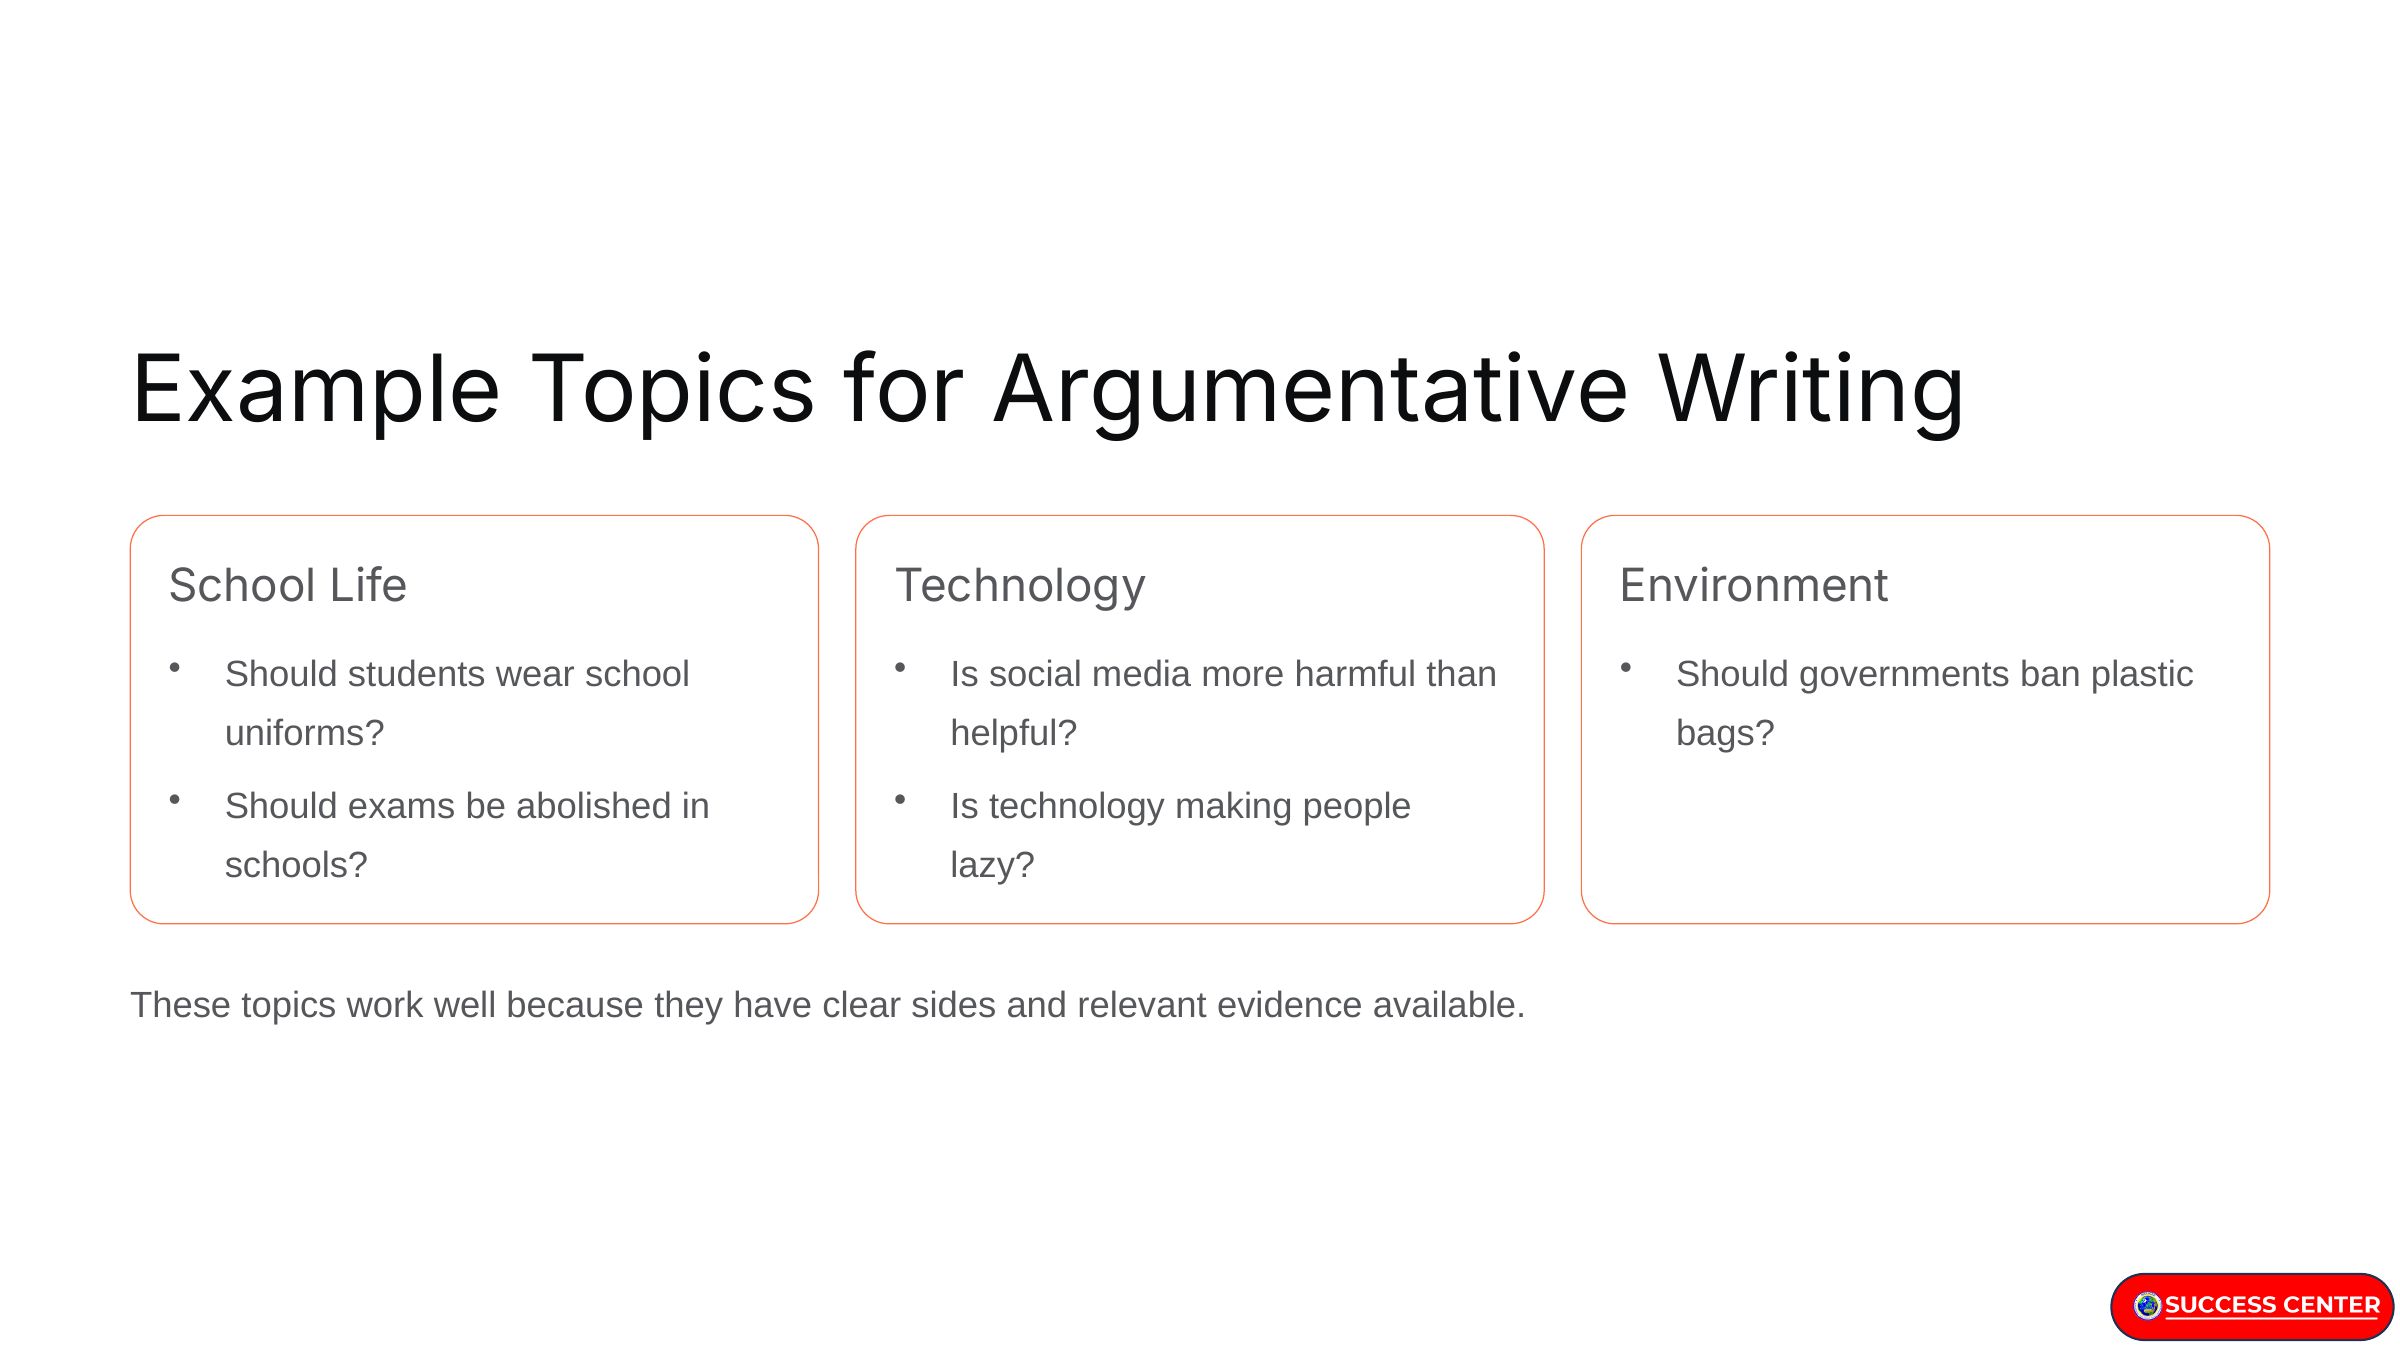

Example Topics for Argumentative Writing

School Life
Technology
Environment
Should students wear school uniforms?
Is social media more harmful than helpful?
Should governments ban plastic bags?
Should exams be abolished in schools?
Is technology making people lazy?
These topics work well because they have clear sides and relevant evidence available.